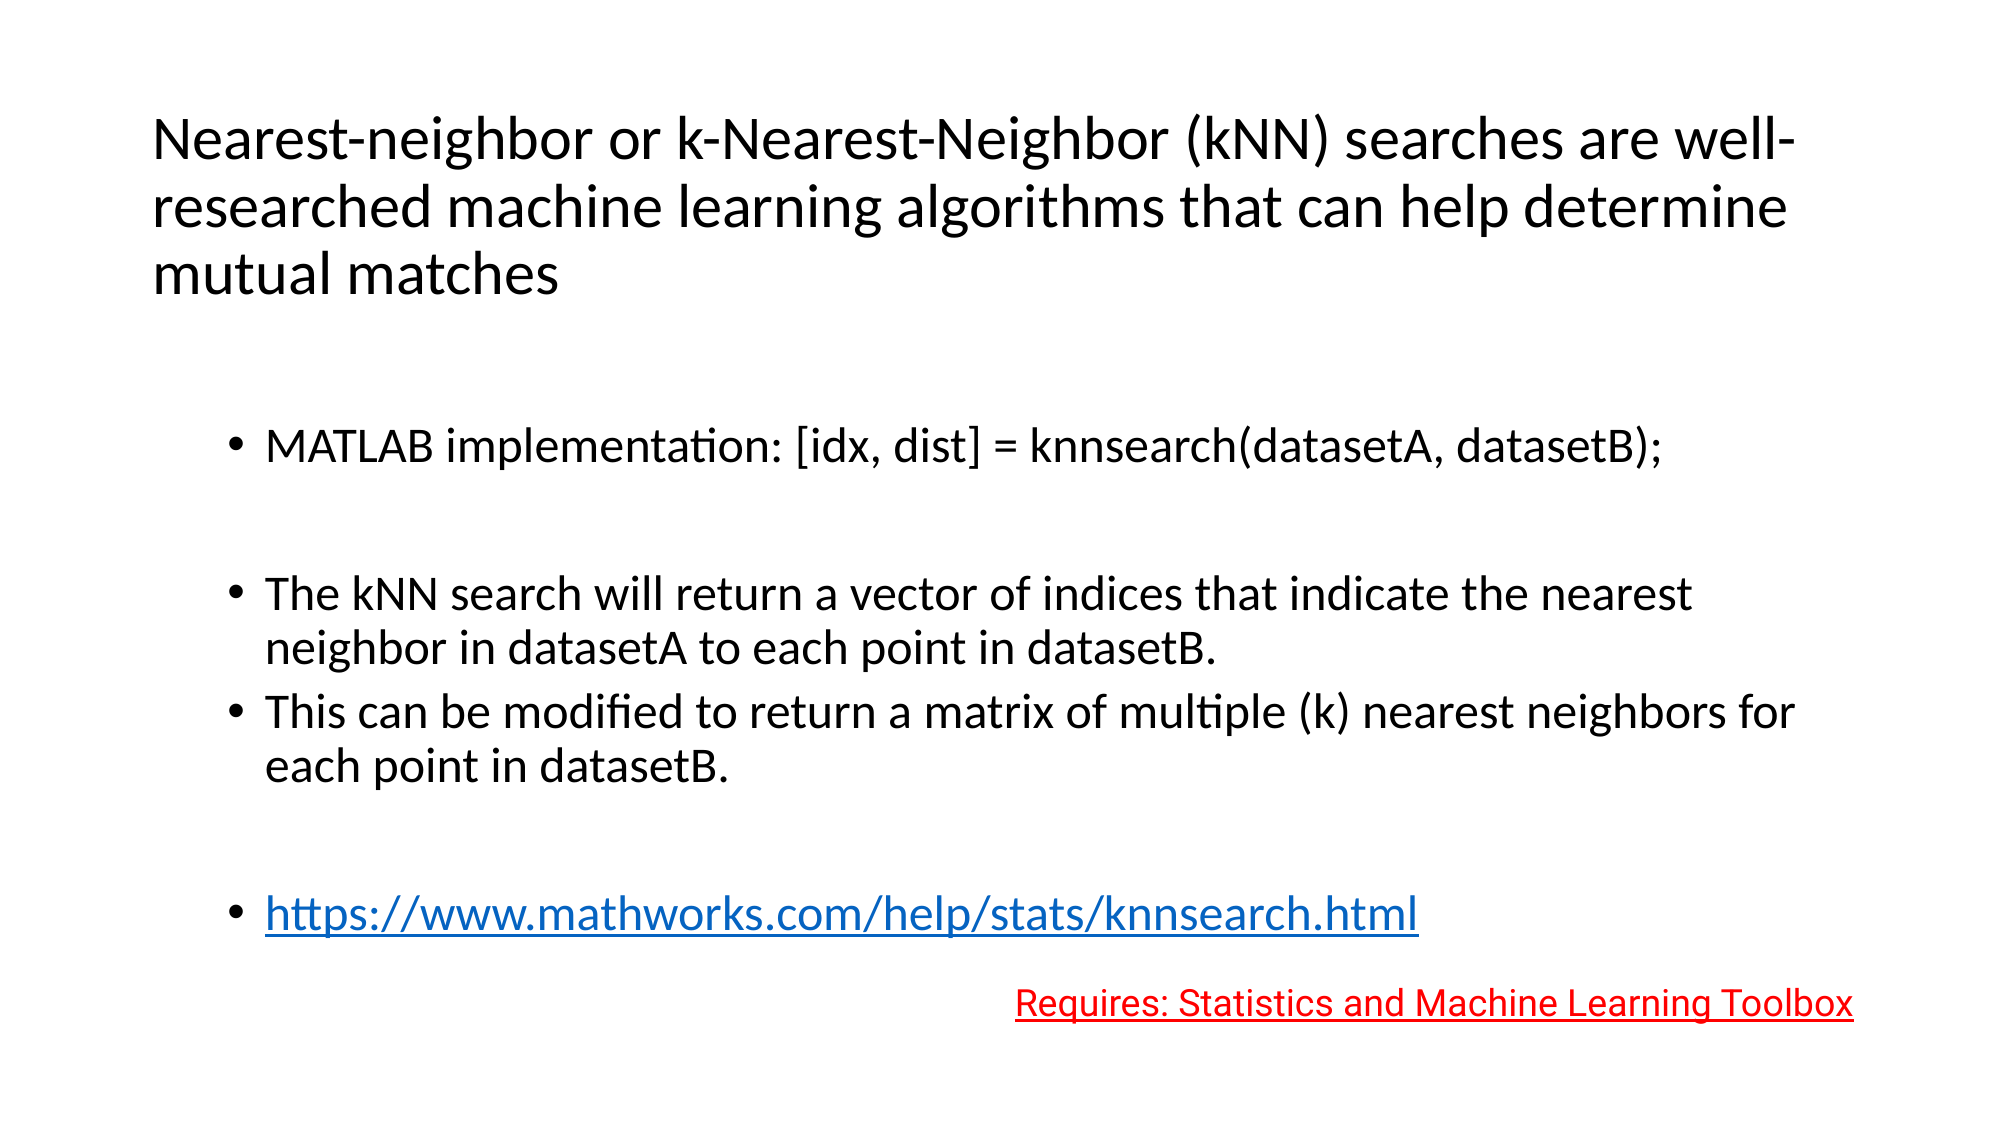

# Nearest-neighbor or k-Nearest-Neighbor (kNN) searches are well-researched machine learning algorithms that can help determine mutual matches
MATLAB implementation: [idx, dist] = knnsearch(datasetA, datasetB);

The kNN search will return a vector of indices that indicate the nearest neighbor in datasetA to each point in datasetB.
This can be modified to return a matrix of multiple (k) nearest neighbors for each point in datasetB.

https://www.mathworks.com/help/stats/knnsearch.html
Requires: Statistics and Machine Learning Toolbox